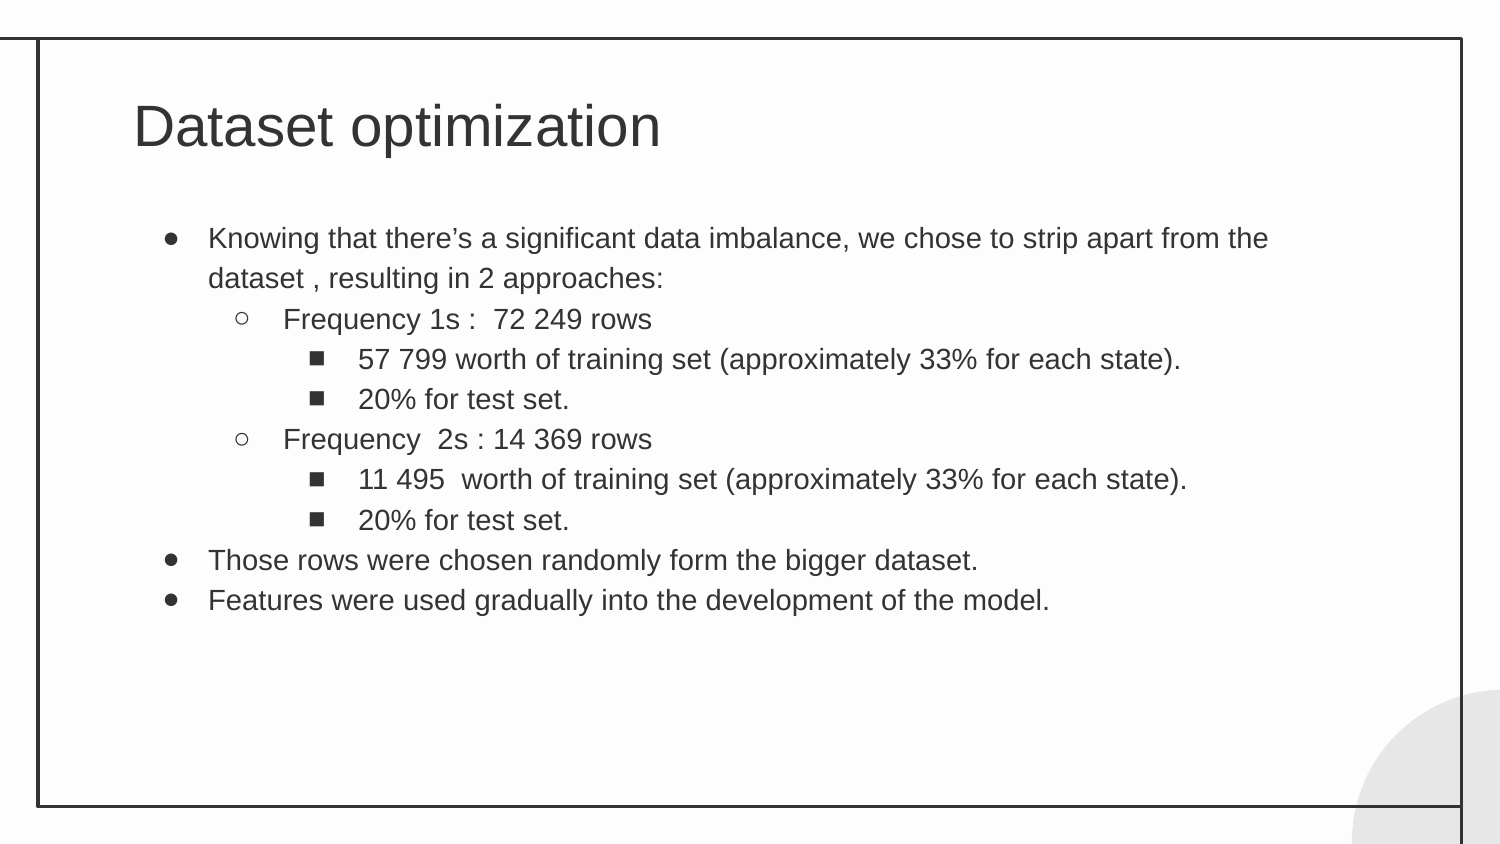

# Dataset optimization
Knowing that there’s a significant data imbalance, we chose to strip apart from the dataset , resulting in 2 approaches:
Frequency 1s :  72 249 rows
57 799 worth of training set (approximately 33% for each state).
20% for test set.
Frequency  2s : 14 369 rows
11 495  worth of training set (approximately 33% for each state).
20% for test set.
Those rows were chosen randomly form the bigger dataset.
Features were used gradually into the development of the model.